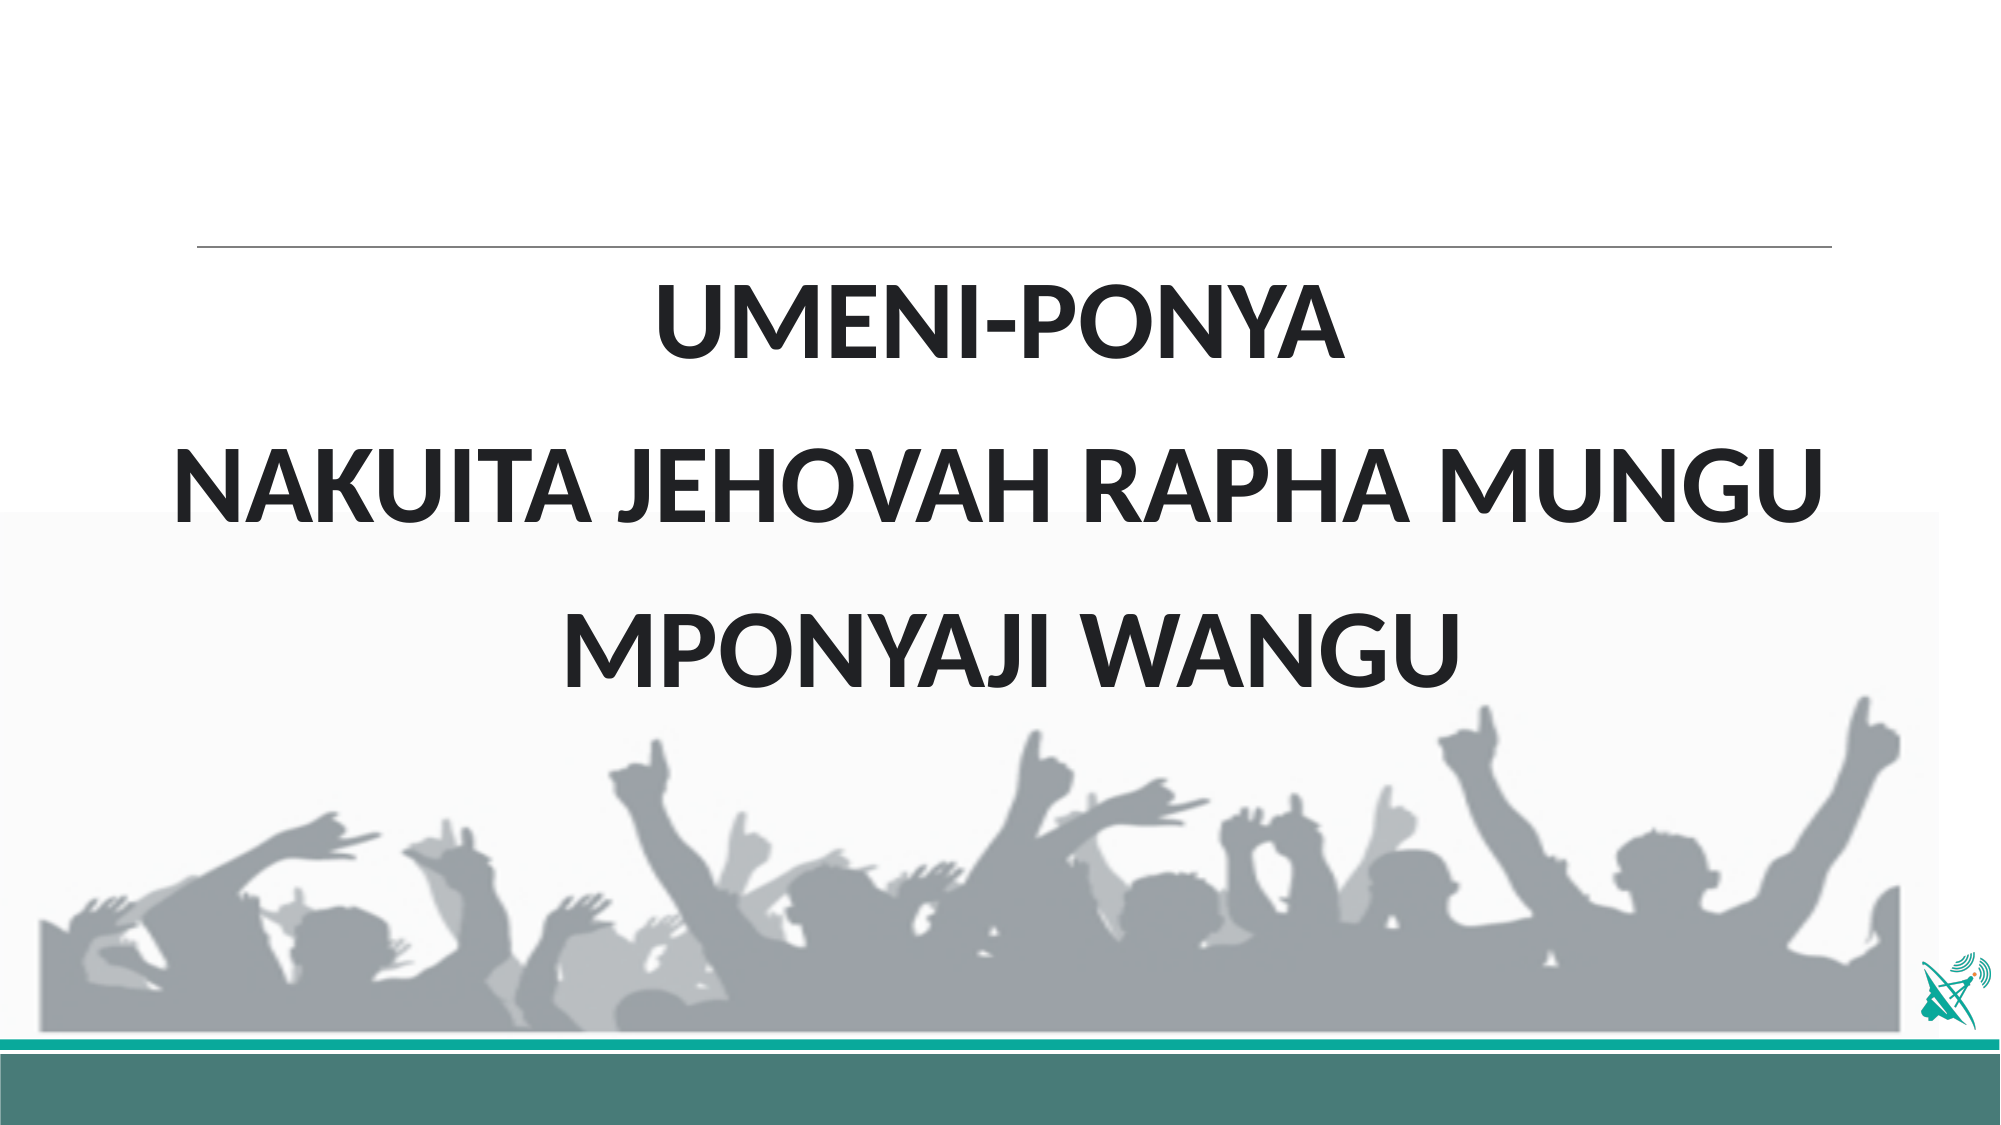

UMENI-PONYA
NAKUITA JEHOVAH RAPHA MUNGU
MPONYAJI WANGU